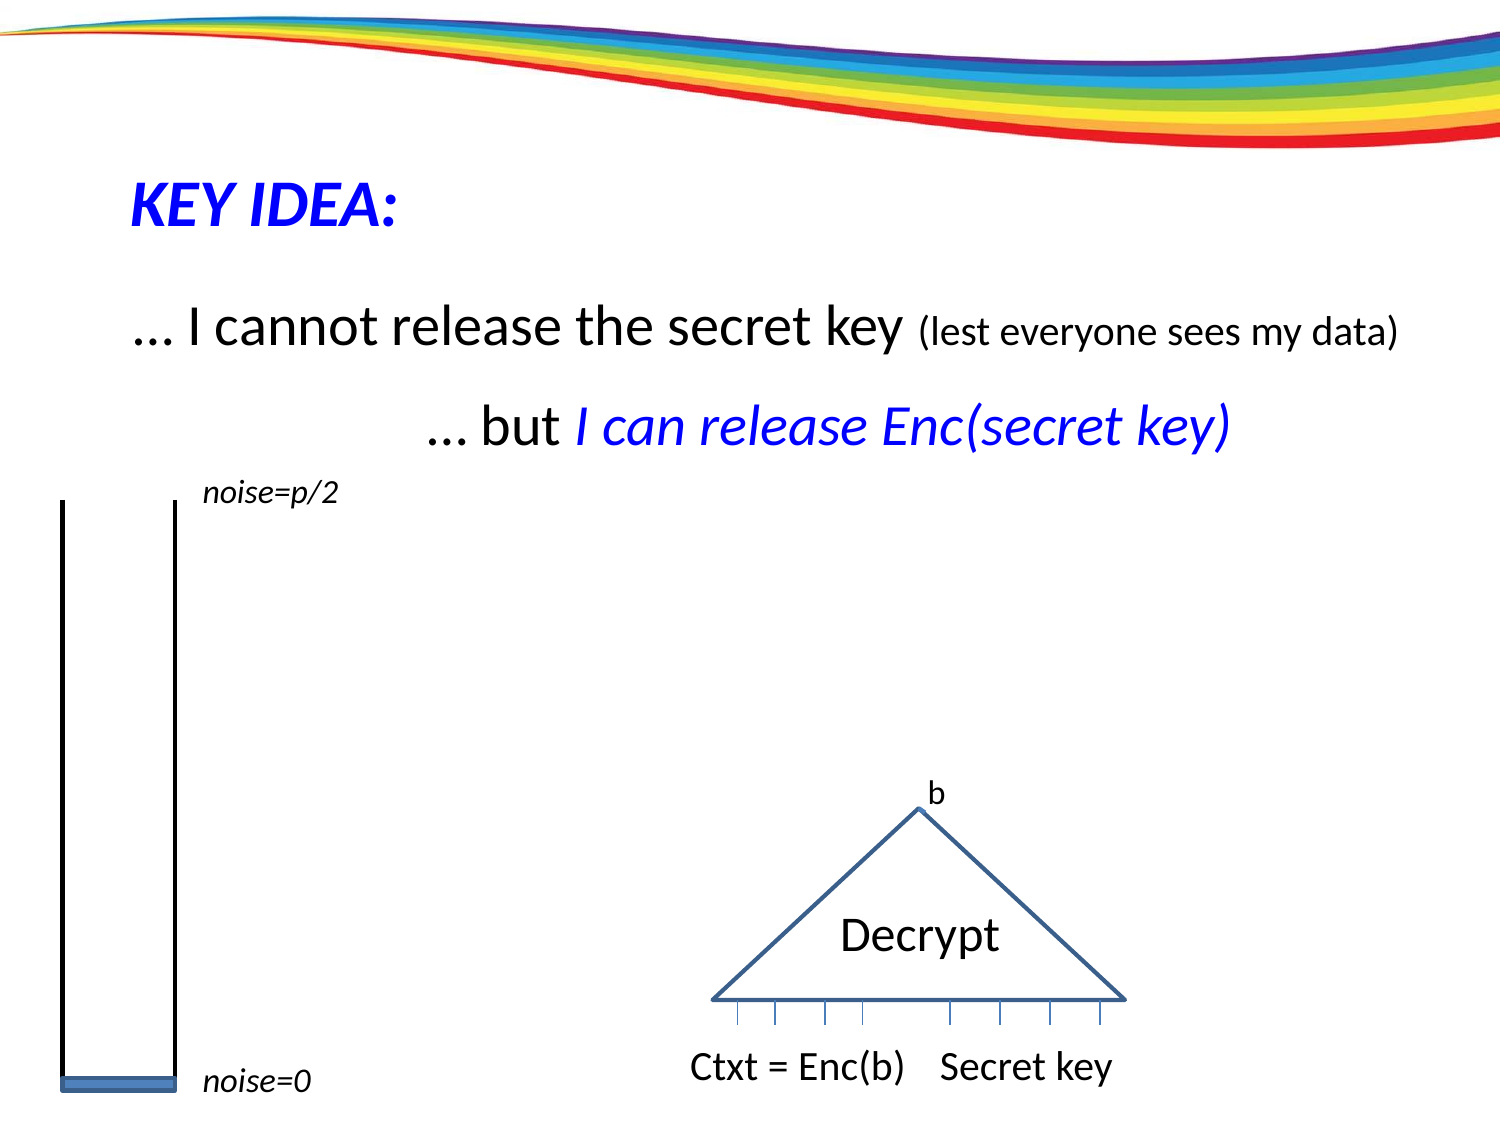

KEY IDEA:
… I cannot release the secret key (lest everyone sees my data)
… but I can release Enc(secret key)
noise=p/2
b

Decrypt
Ctxt = Enc(b)
Secret key
noise=0